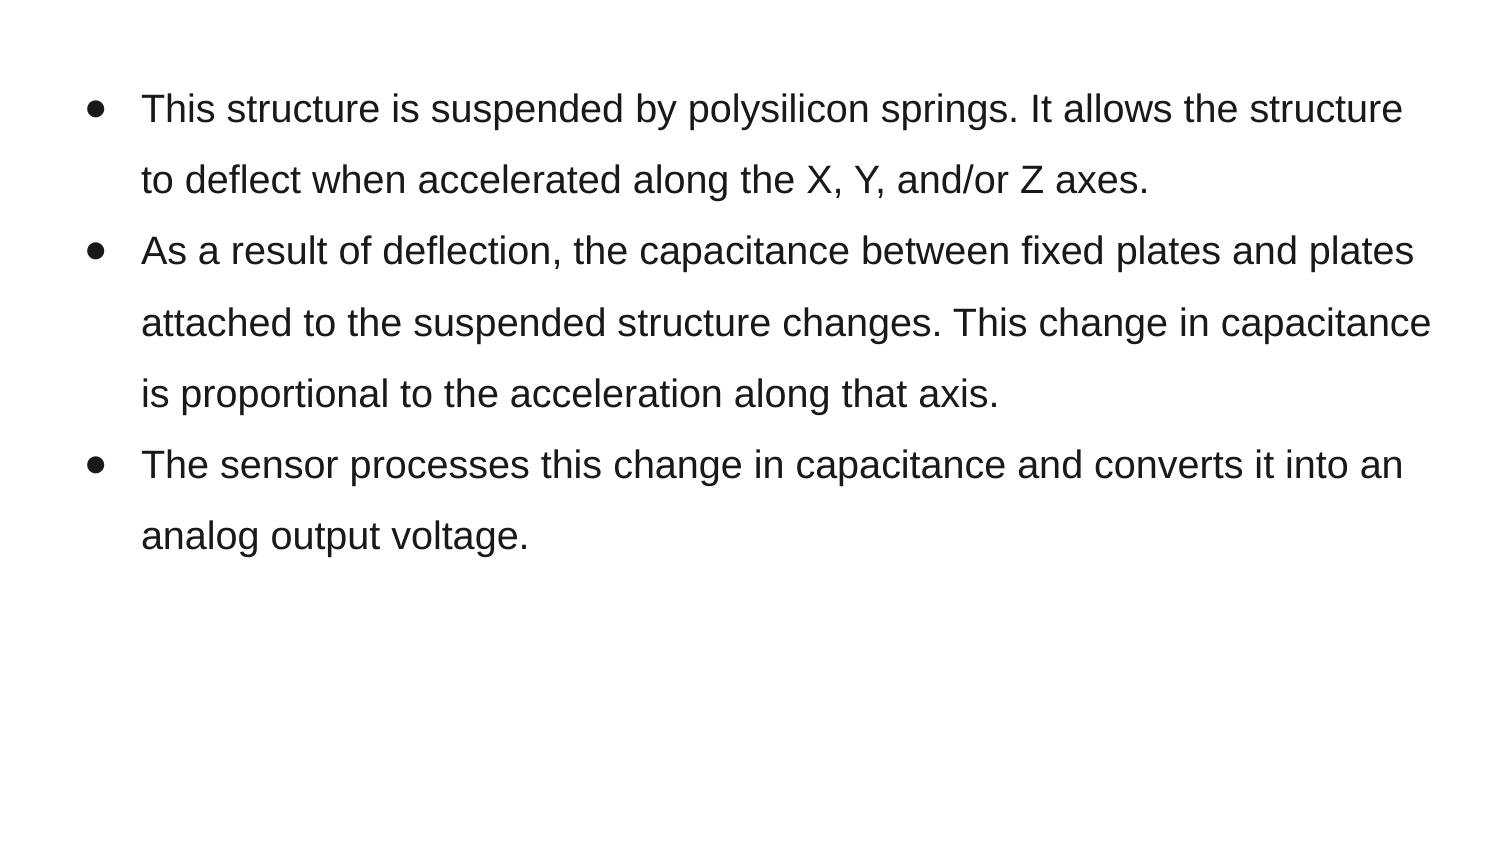

This structure is suspended by polysilicon springs. It allows the structure to deflect when accelerated along the X, Y, and/or Z axes.
As a result of deflection, the capacitance between fixed plates and plates attached to the suspended structure changes. This change in capacitance is proportional to the acceleration along that axis.
The sensor processes this change in capacitance and converts it into an analog output voltage.